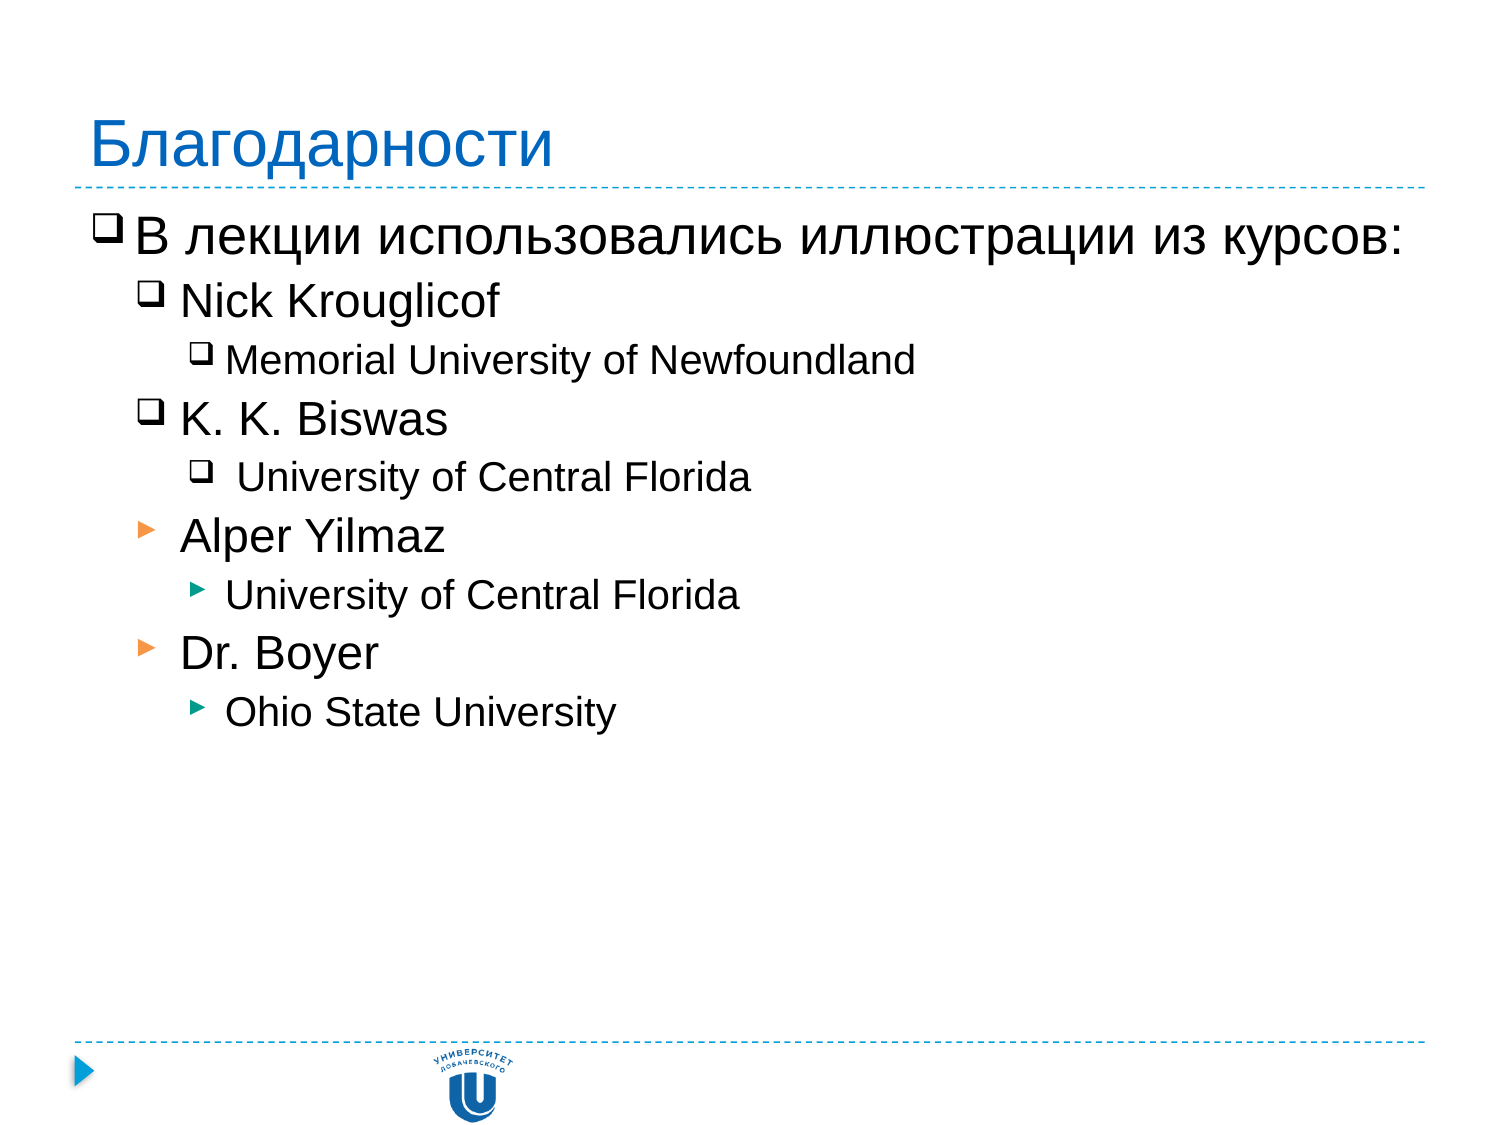

# Благодарности
В лекции использовались иллюстрации из курсов:
Nick Krouglicof
Memorial University of Newfoundland
K. K. Biswas
 University of Central Florida
Alper Yilmaz
University of Central Florida
Dr. Boyer
Ohio State University